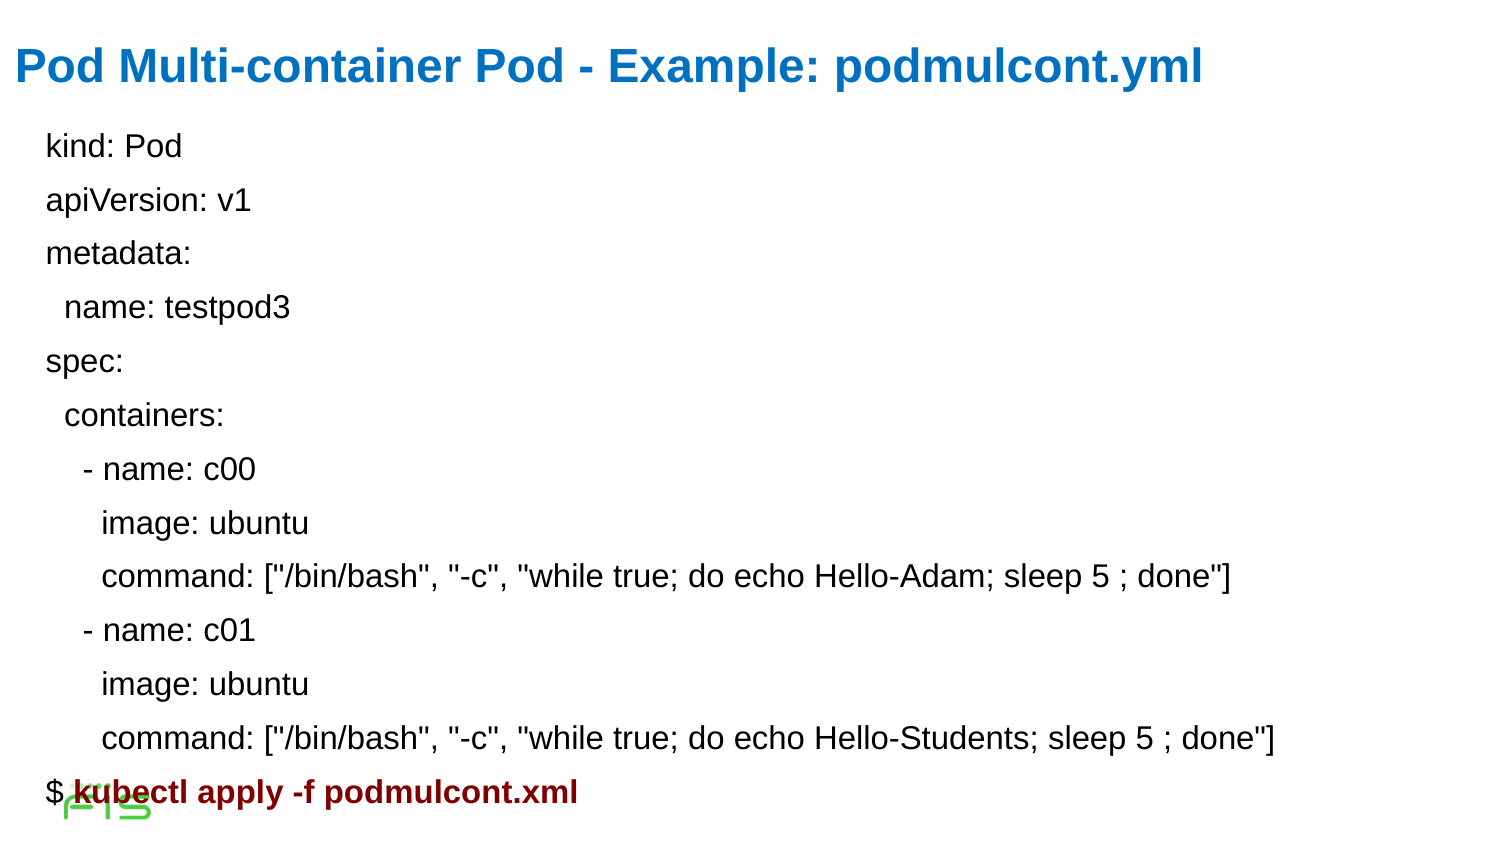

Pod Multi-container Pod - Example: podmulcont.yml
kind: Pod
apiVersion: v1
metadata:
  name: testpod3
spec:
  containers:
    - name: c00
      image: ubuntu
      command: ["/bin/bash", "-c", "while true; do echo Hello-Adam; sleep 5 ; done"]
    - name: c01
      image: ubuntu
      command: ["/bin/bash", "-c", "while true; do echo Hello-Students; sleep 5 ; done"]
$ kubectl apply -f podmulcont.xml